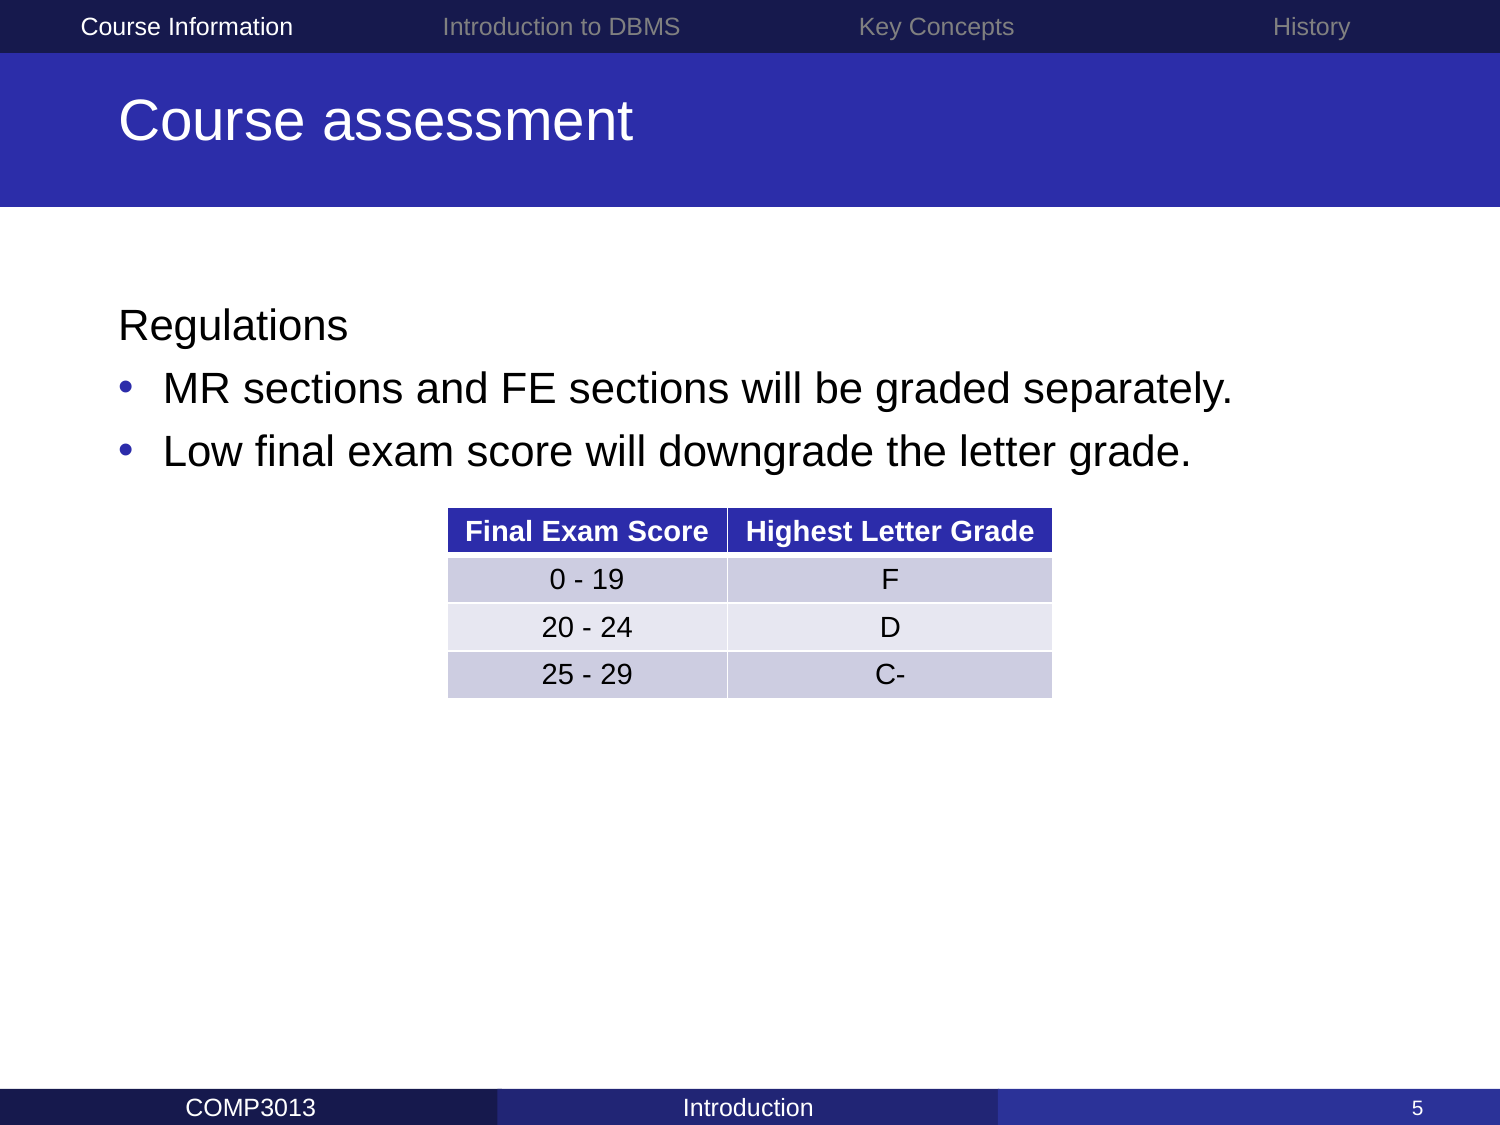

Course Information
Introduction to DBMS
Key Concepts
History
# Course assessment
Regulations
MR sections and FE sections will be graded separately.
Low final exam score will downgrade the letter grade.
| Final Exam Score | Highest Letter Grade |
| --- | --- |
| 0 - 19 | F |
| 20 - 24 | D |
| 25 - 29 | C- |